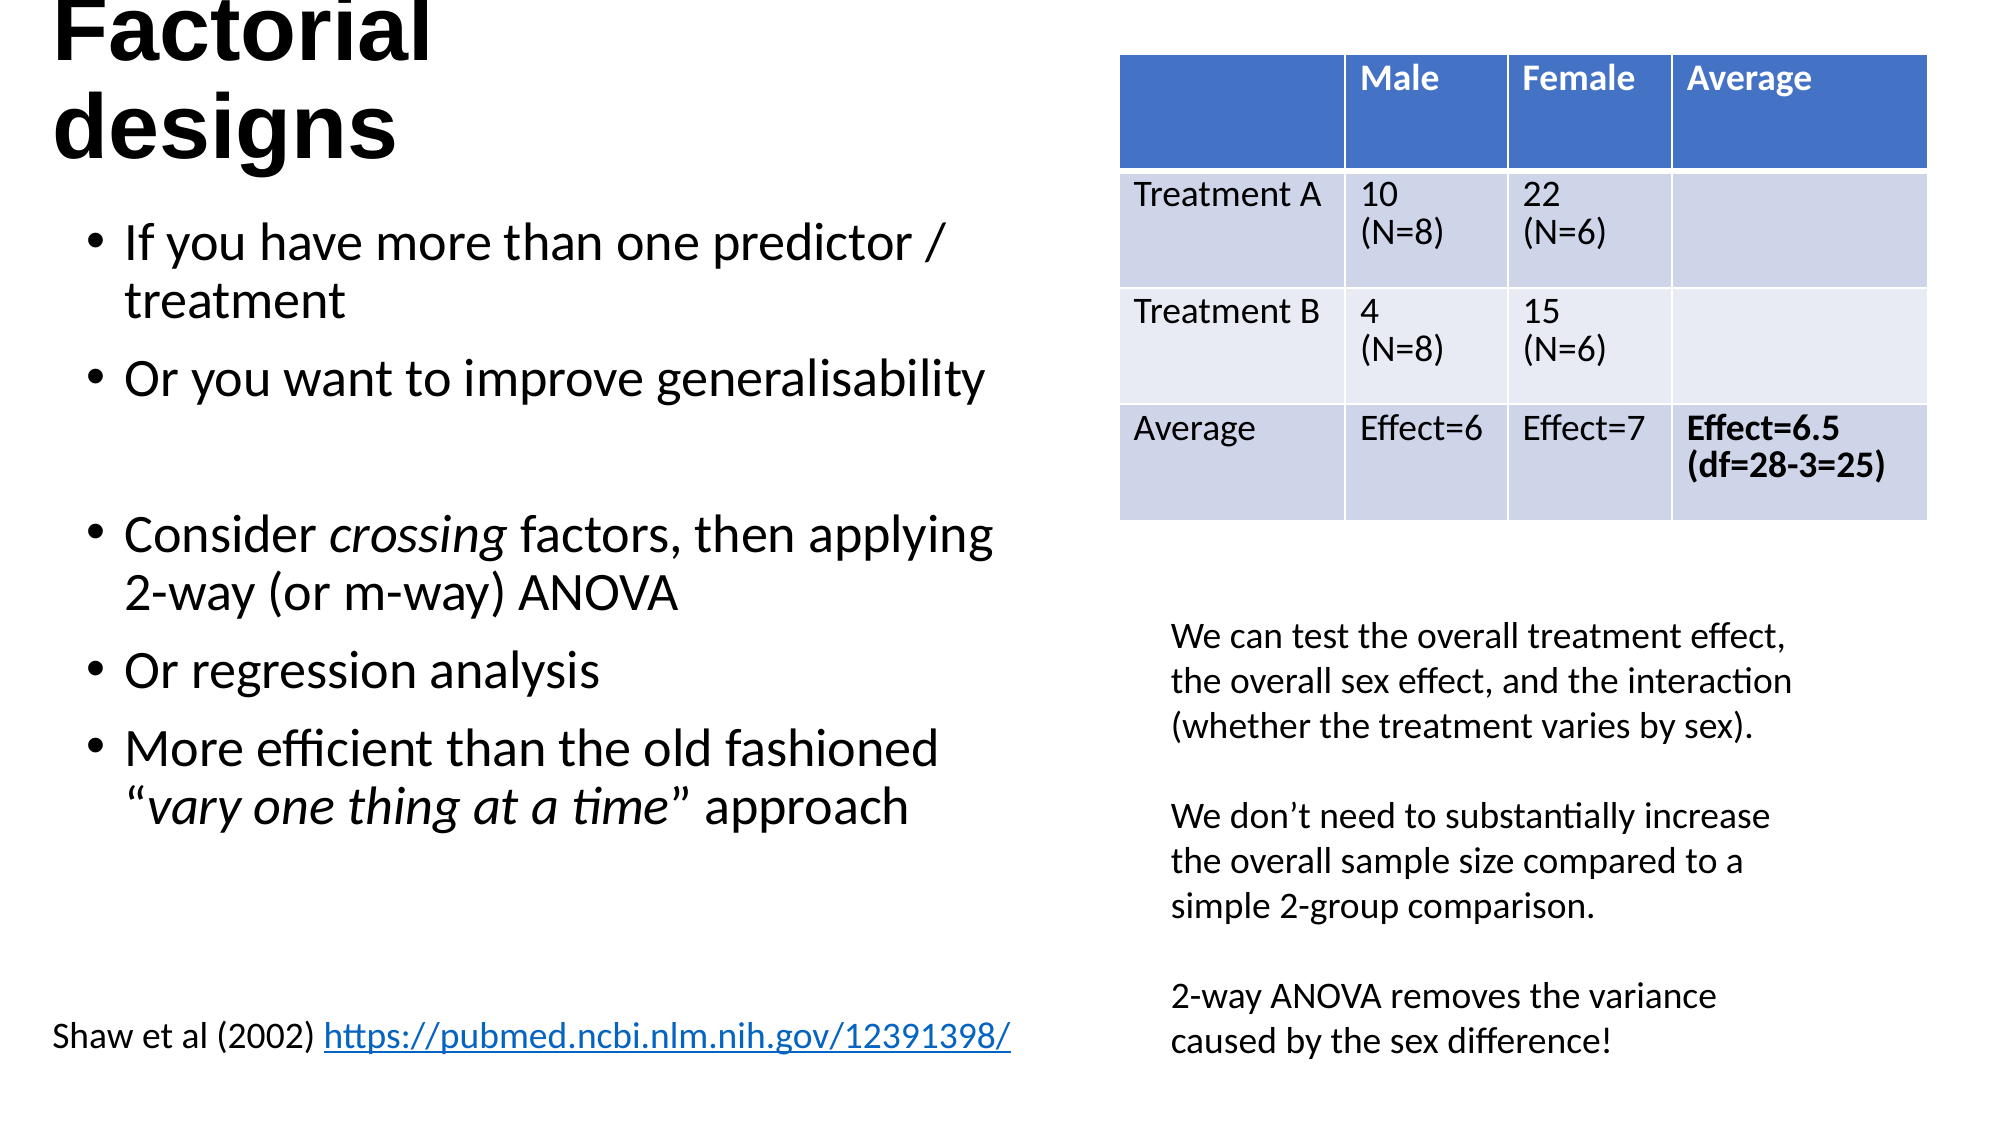

# Factorial designs
|  | Male | Female | Average |
| --- | --- | --- | --- |
| Treatment A | 10 (N=8) | 22 (N=6) |  |
| Treatment B | 4 (N=8) | 15 (N=6) |  |
| Average | Effect=6 | Effect=7 | Effect=6.5 (df=28-3=25) |
If you have more than one predictor / treatment
Or you want to improve generalisability

Consider crossing factors, then applying 2-way (or m-way) ANOVA
Or regression analysis
More efficient than the old fashioned “vary one thing at a time” approach

We can test the overall treatment effect, the overall sex effect, and the interaction (whether the treatment varies by sex).

We don’t need to substantially increase the overall sample size compared to a simple 2-group comparison.

2-way ANOVA removes the variance caused by the sex difference!
Shaw et al (2002) https://pubmed.ncbi.nlm.nih.gov/12391398/